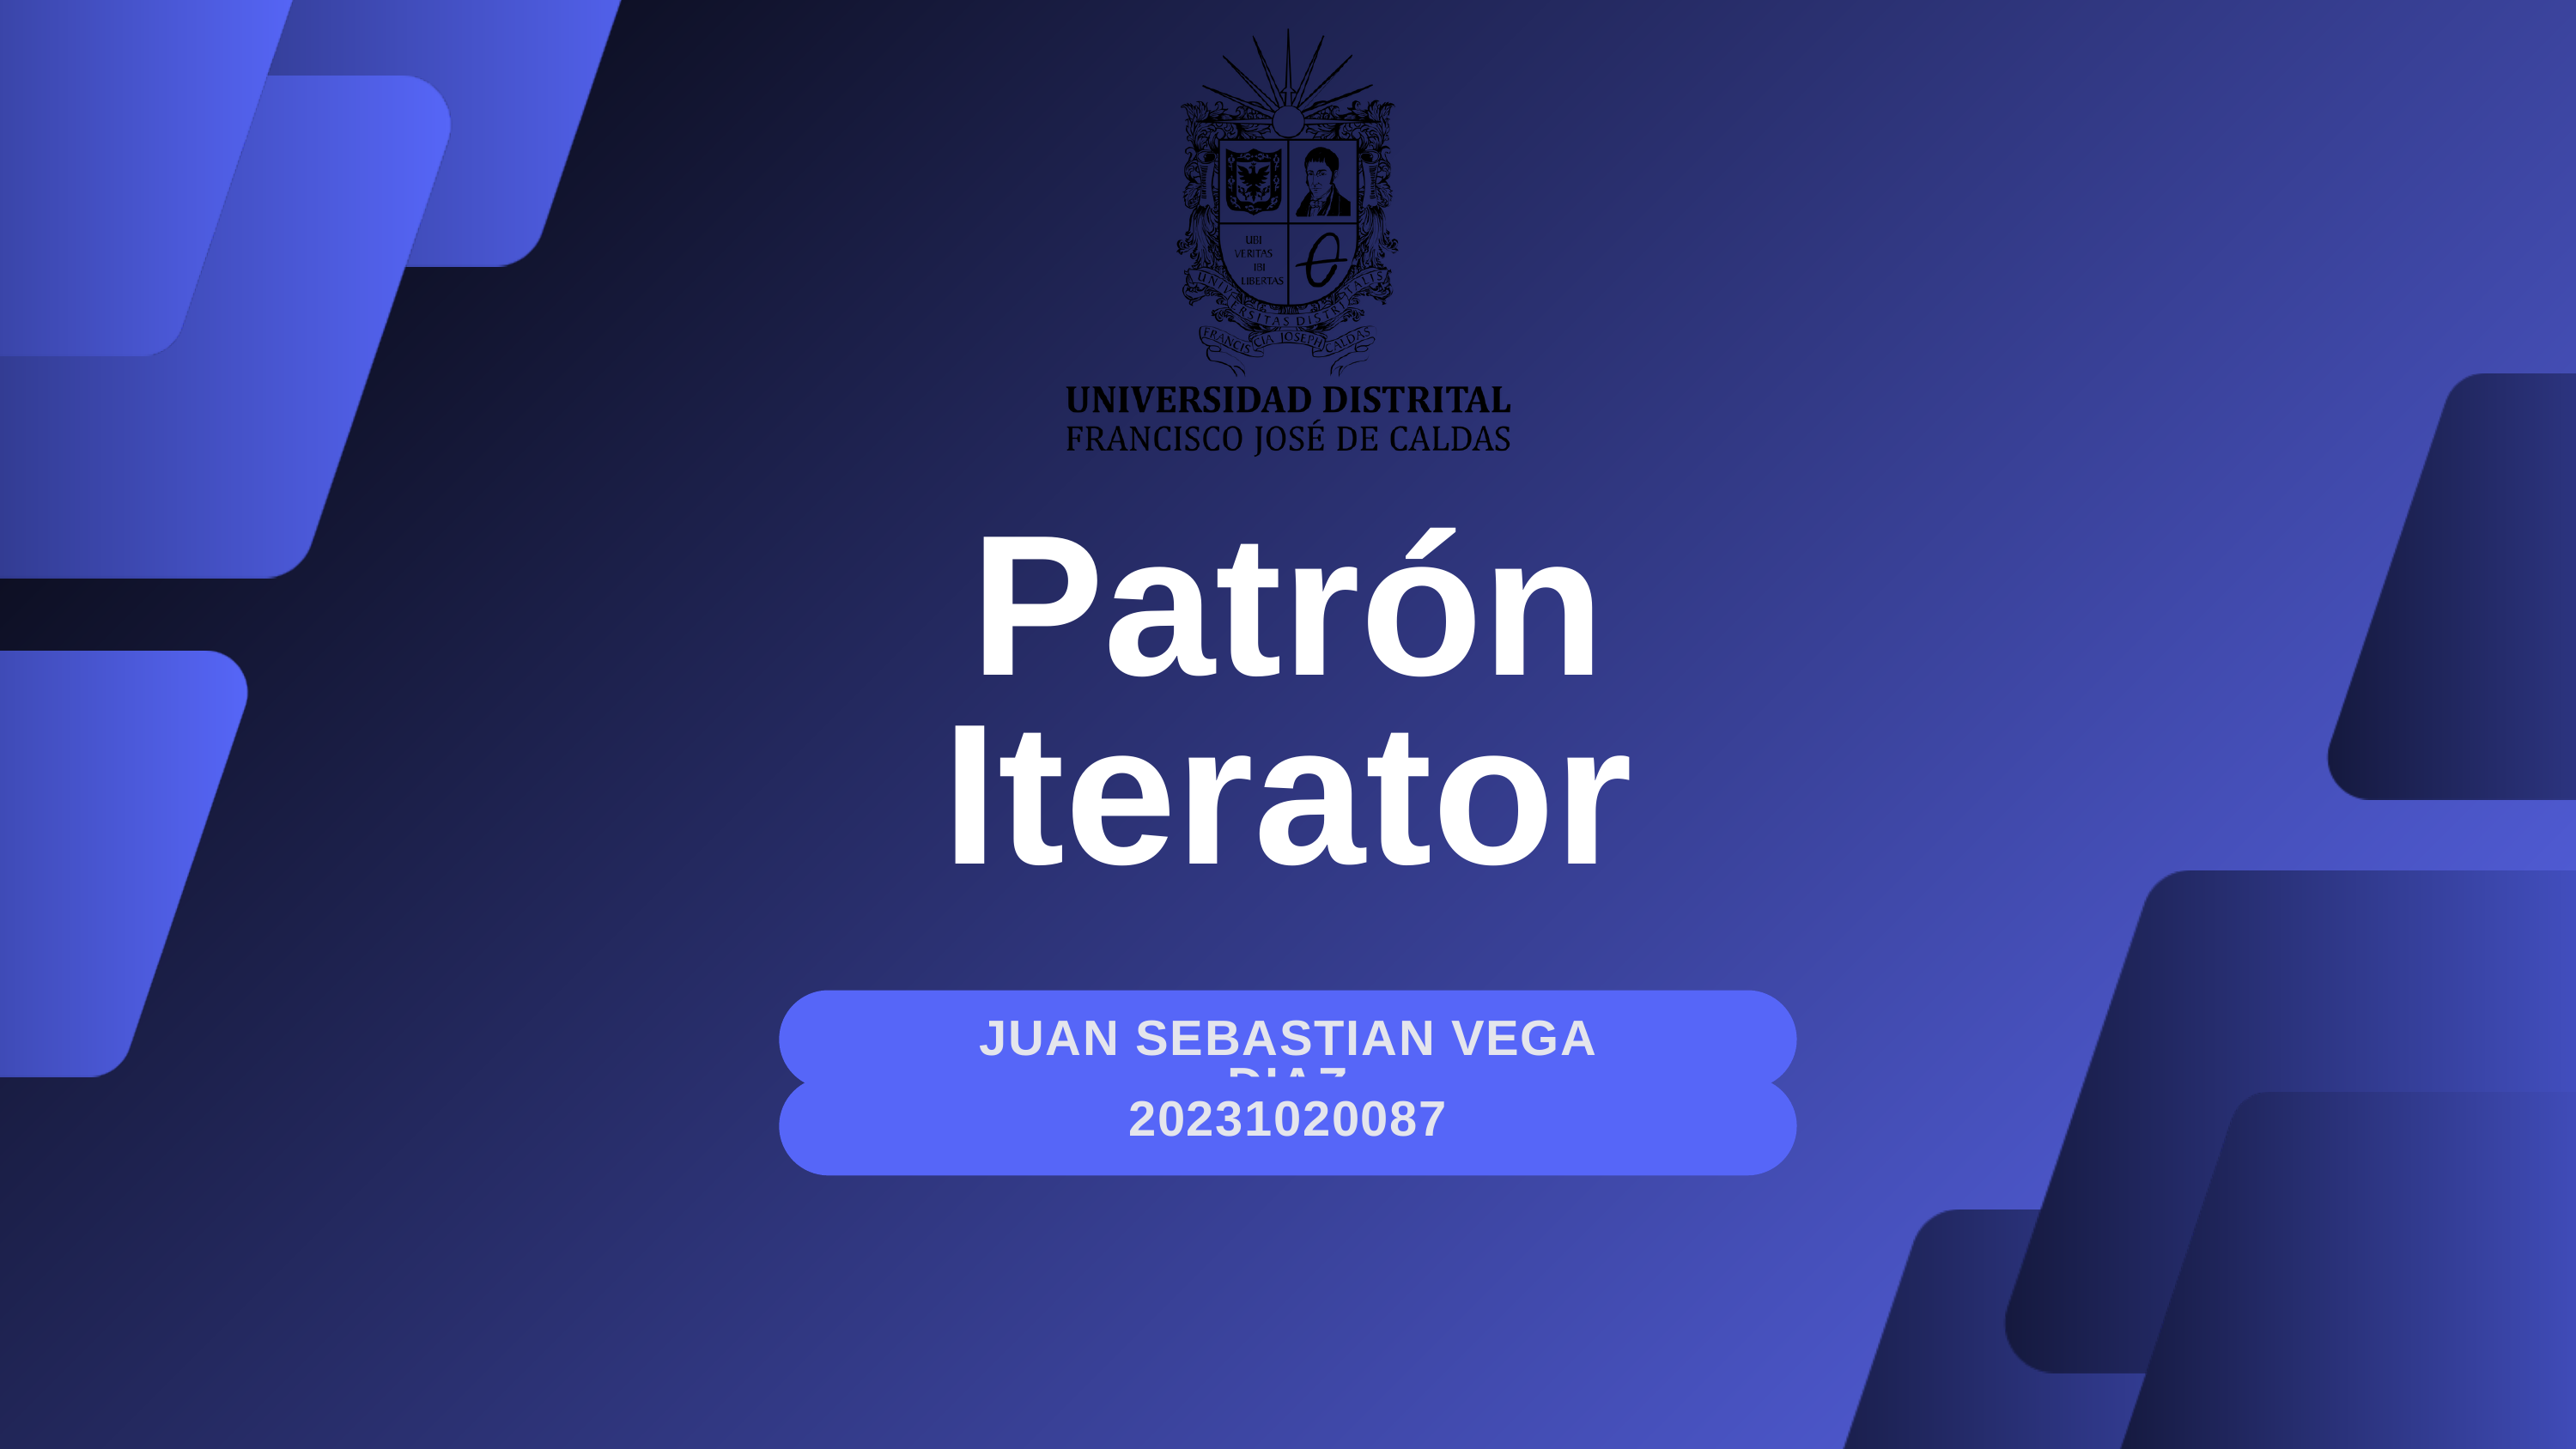

Patrón Iterator

JUAN SEBASTIAN VEGA DIAZ

20231020087